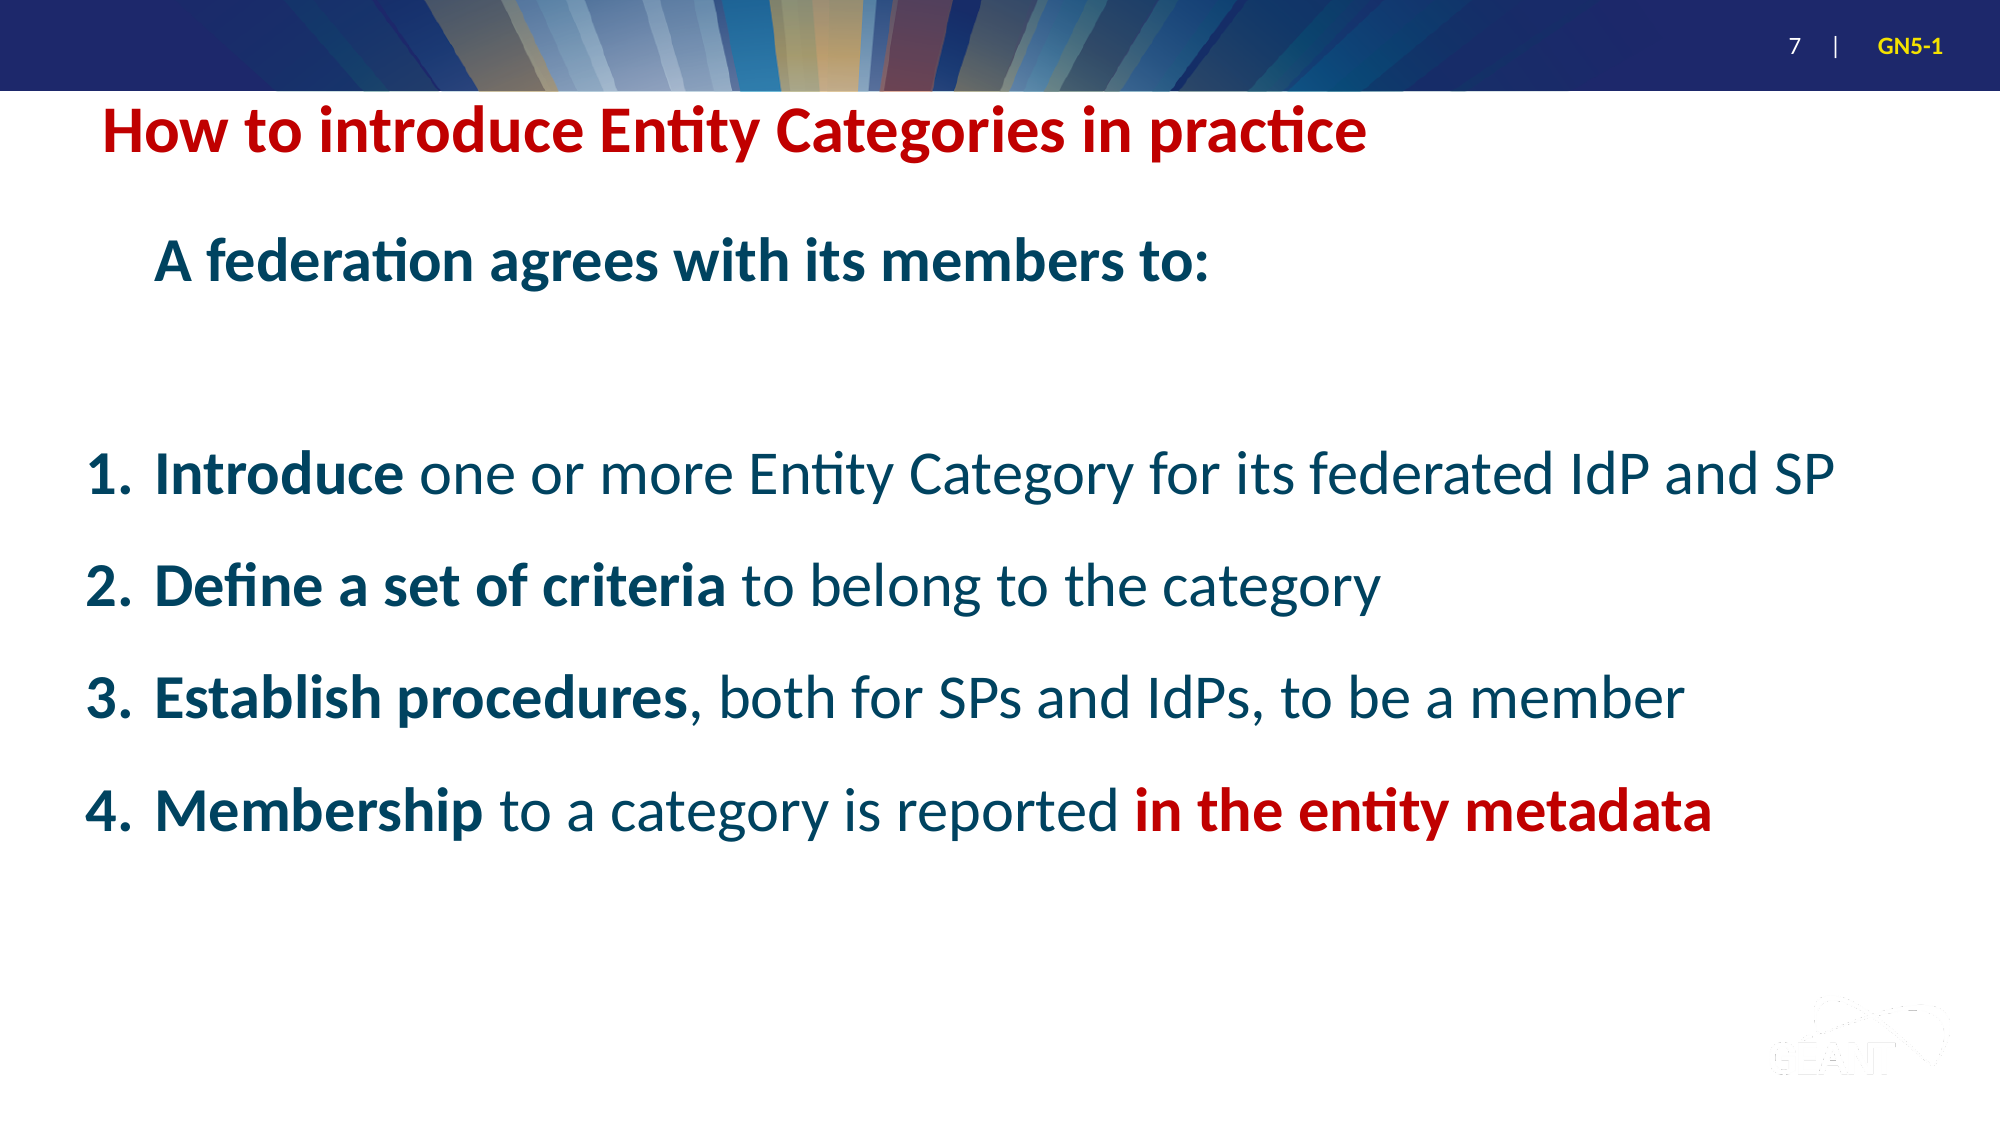

How to introduce Entity Categories in practice
A federation agrees with its members to:

Introduce one or more Entity Category for its federated IdP and SP
Define a set of criteria to belong to the category
Establish procedures, both for SPs and IdPs, to be a member
Membership to a category is reported in the entity metadata